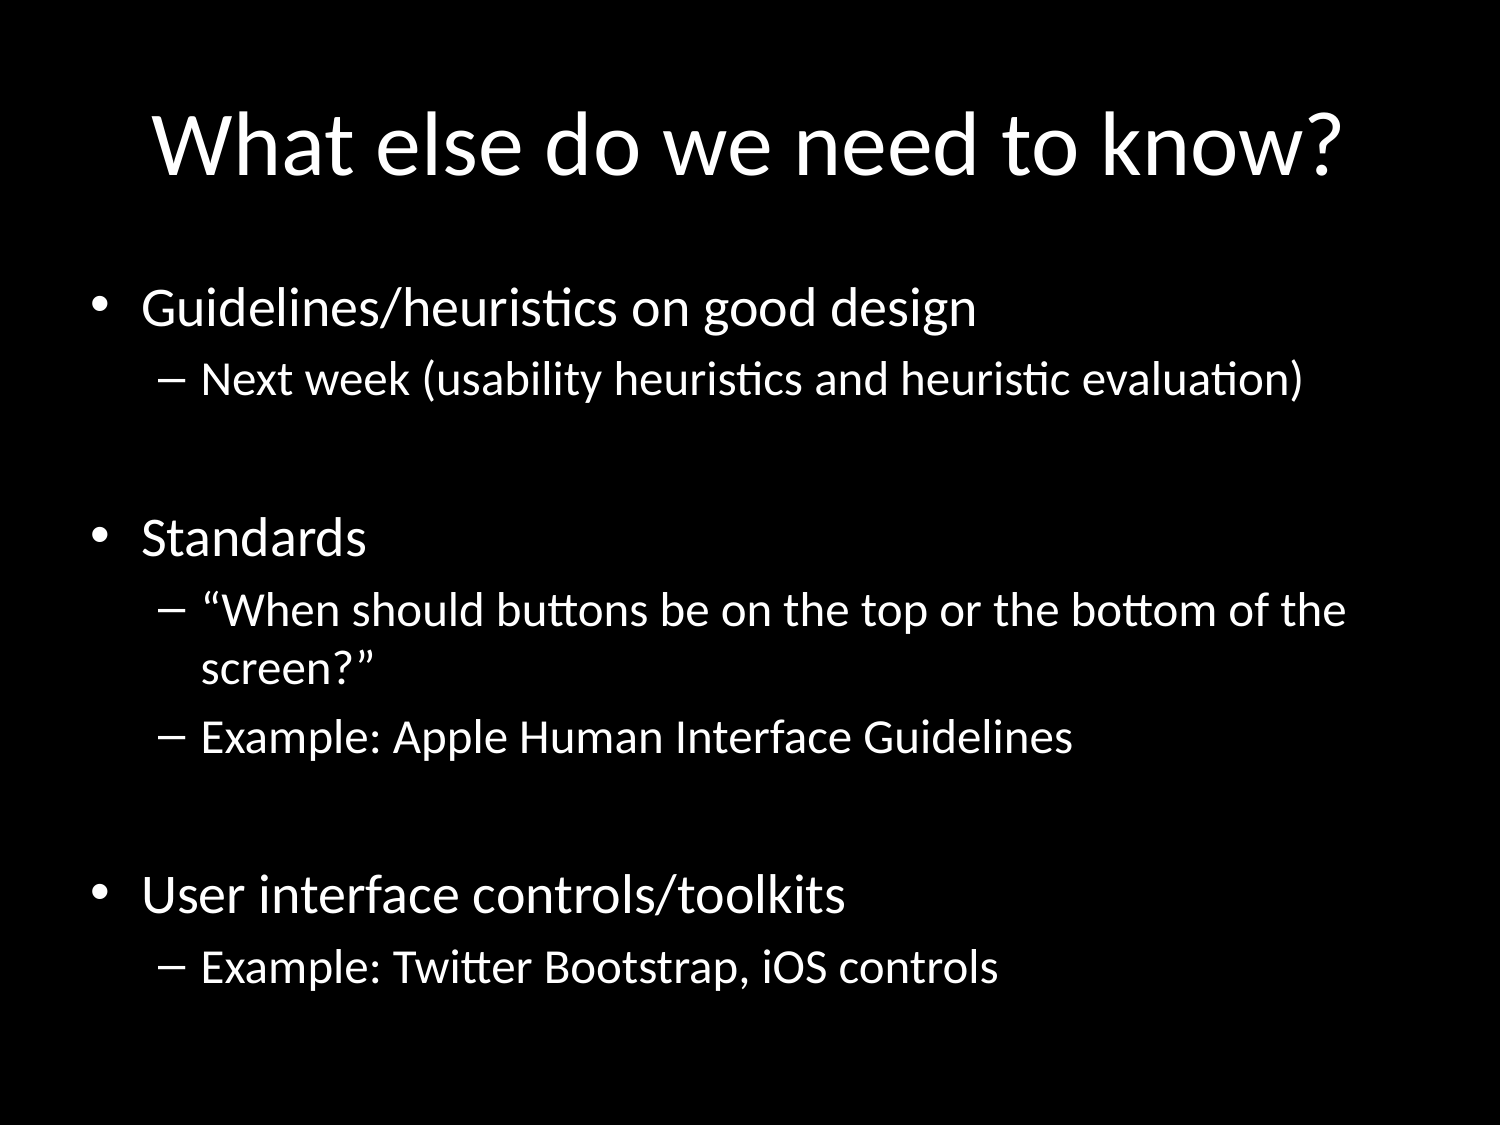

# What else do we need to know?
Guidelines/heuristics on good design
Next week (usability heuristics and heuristic evaluation)

Standards
“When should buttons be on the top or the bottom of the screen?”
Example: Apple Human Interface Guidelines

User interface controls/toolkits
Example: Twitter Bootstrap, iOS controls